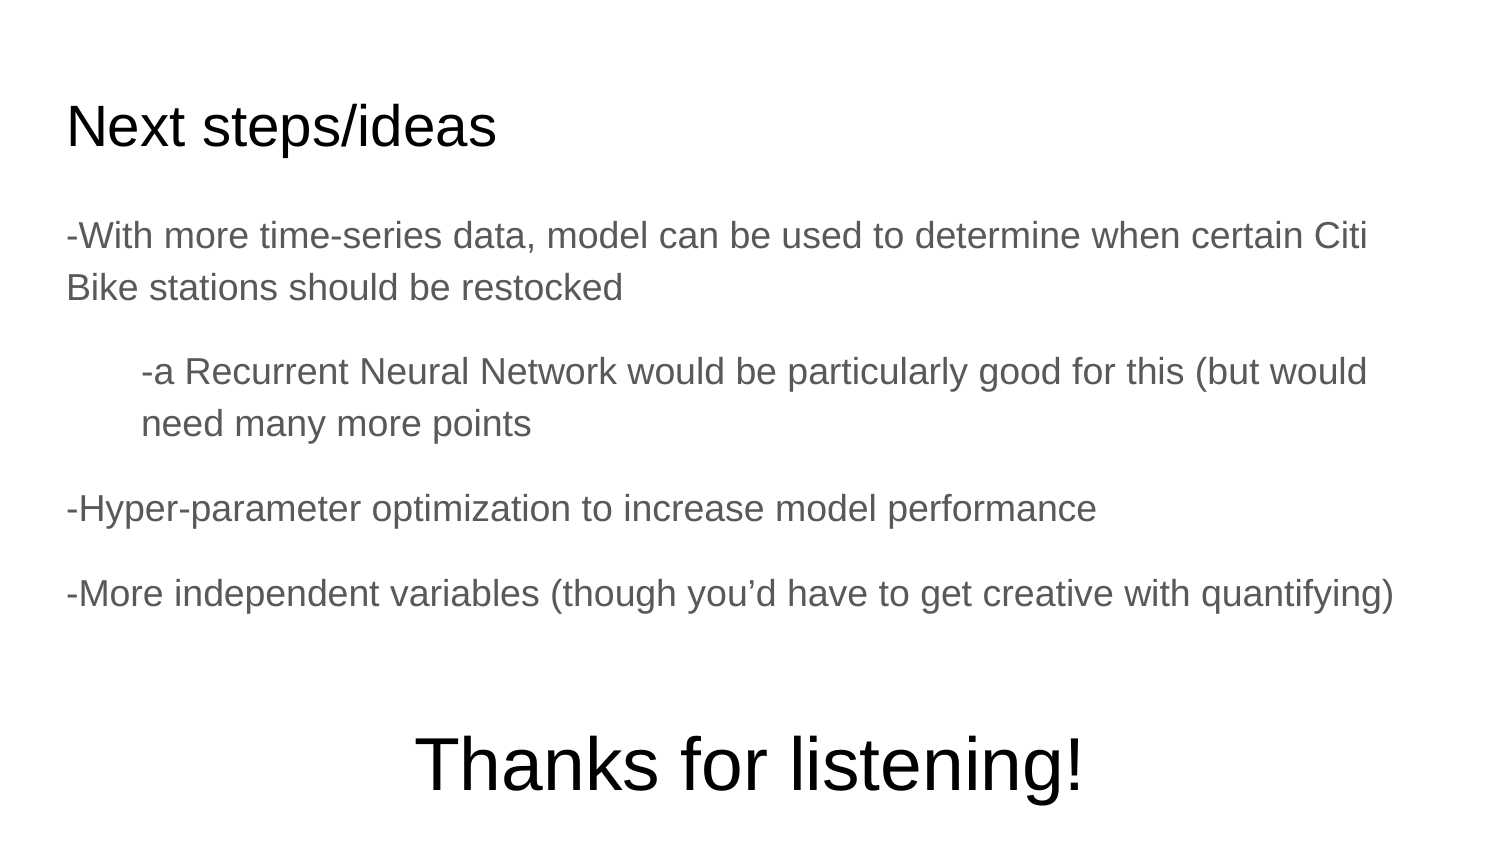

# Next steps/ideas
-With more time-series data, model can be used to determine when certain Citi Bike stations should be restocked
-a Recurrent Neural Network would be particularly good for this (but would need many more points
-Hyper-parameter optimization to increase model performance
-More independent variables (though you’d have to get creative with quantifying)
Thanks for listening!